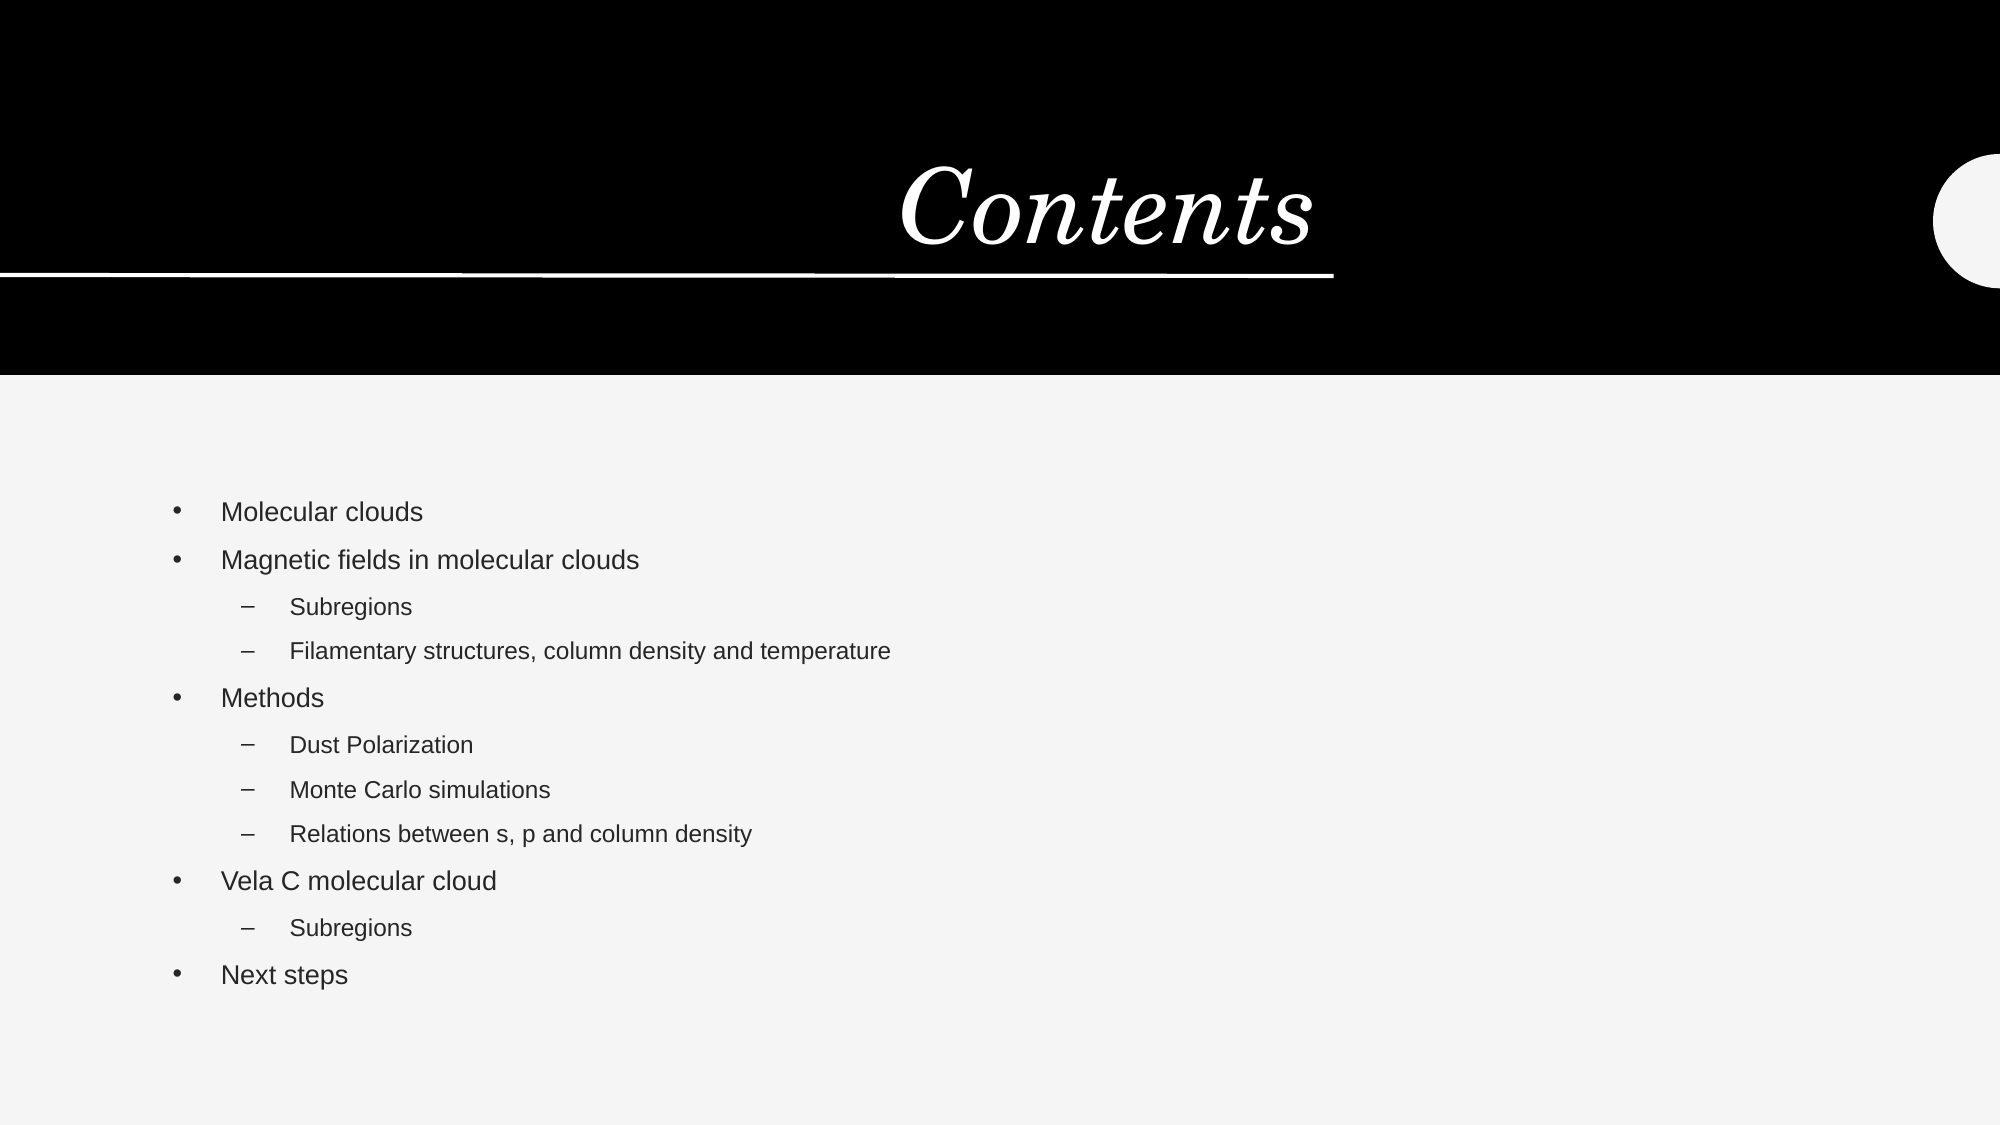

# Contents

Molecular clouds
Magnetic fields in molecular clouds
Subregions
Filamentary structures, column density and temperature
Methods
Dust Polarization
Monte Carlo simulations
Relations between s, p and column density
Vela C molecular cloud
Subregions
Next steps